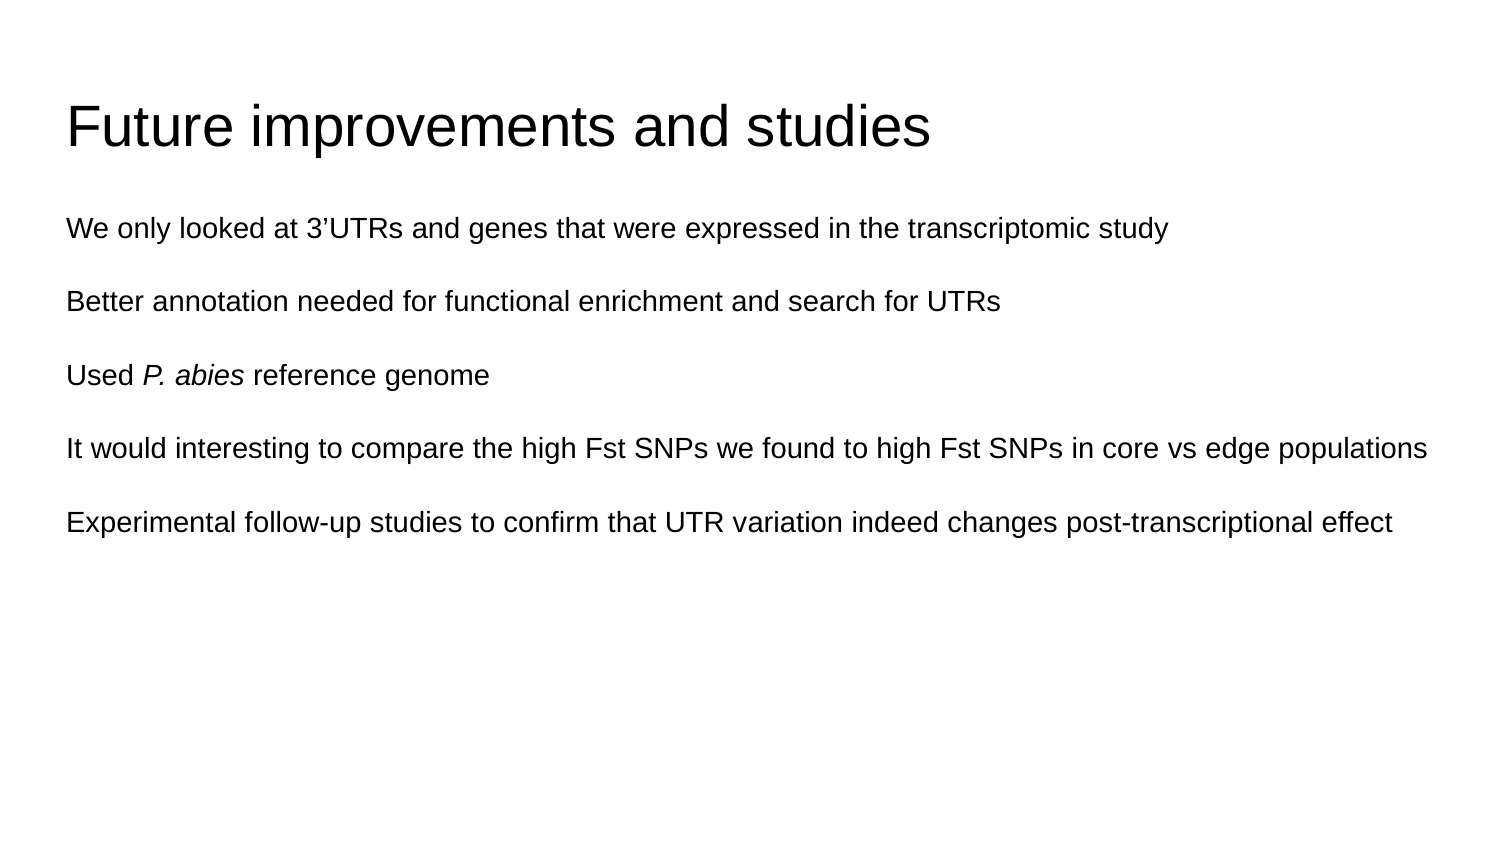

# Future improvements and studies
We only looked at 3’UTRs and genes that were expressed in the transcriptomic study
Better annotation needed for functional enrichment and search for UTRs
Used P. abies reference genome
It would interesting to compare the high Fst SNPs we found to high Fst SNPs in core vs edge populations
Experimental follow-up studies to confirm that UTR variation indeed changes post-transcriptional effect